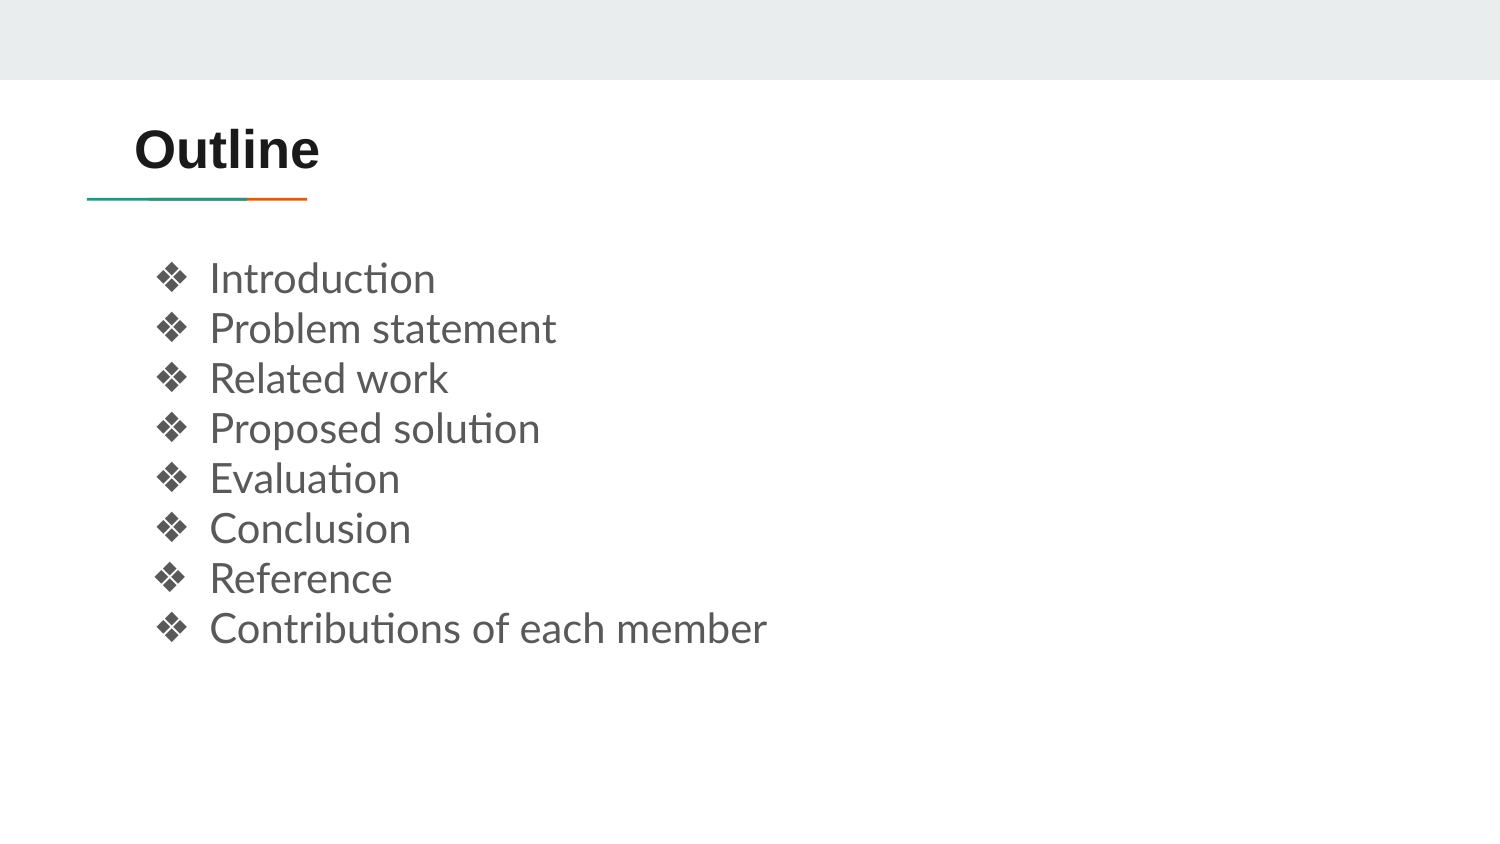

# Outline
Introduction
Problem statement
Related work
Proposed solution
Evaluation
Conclusion
Reference
Contributions of each member